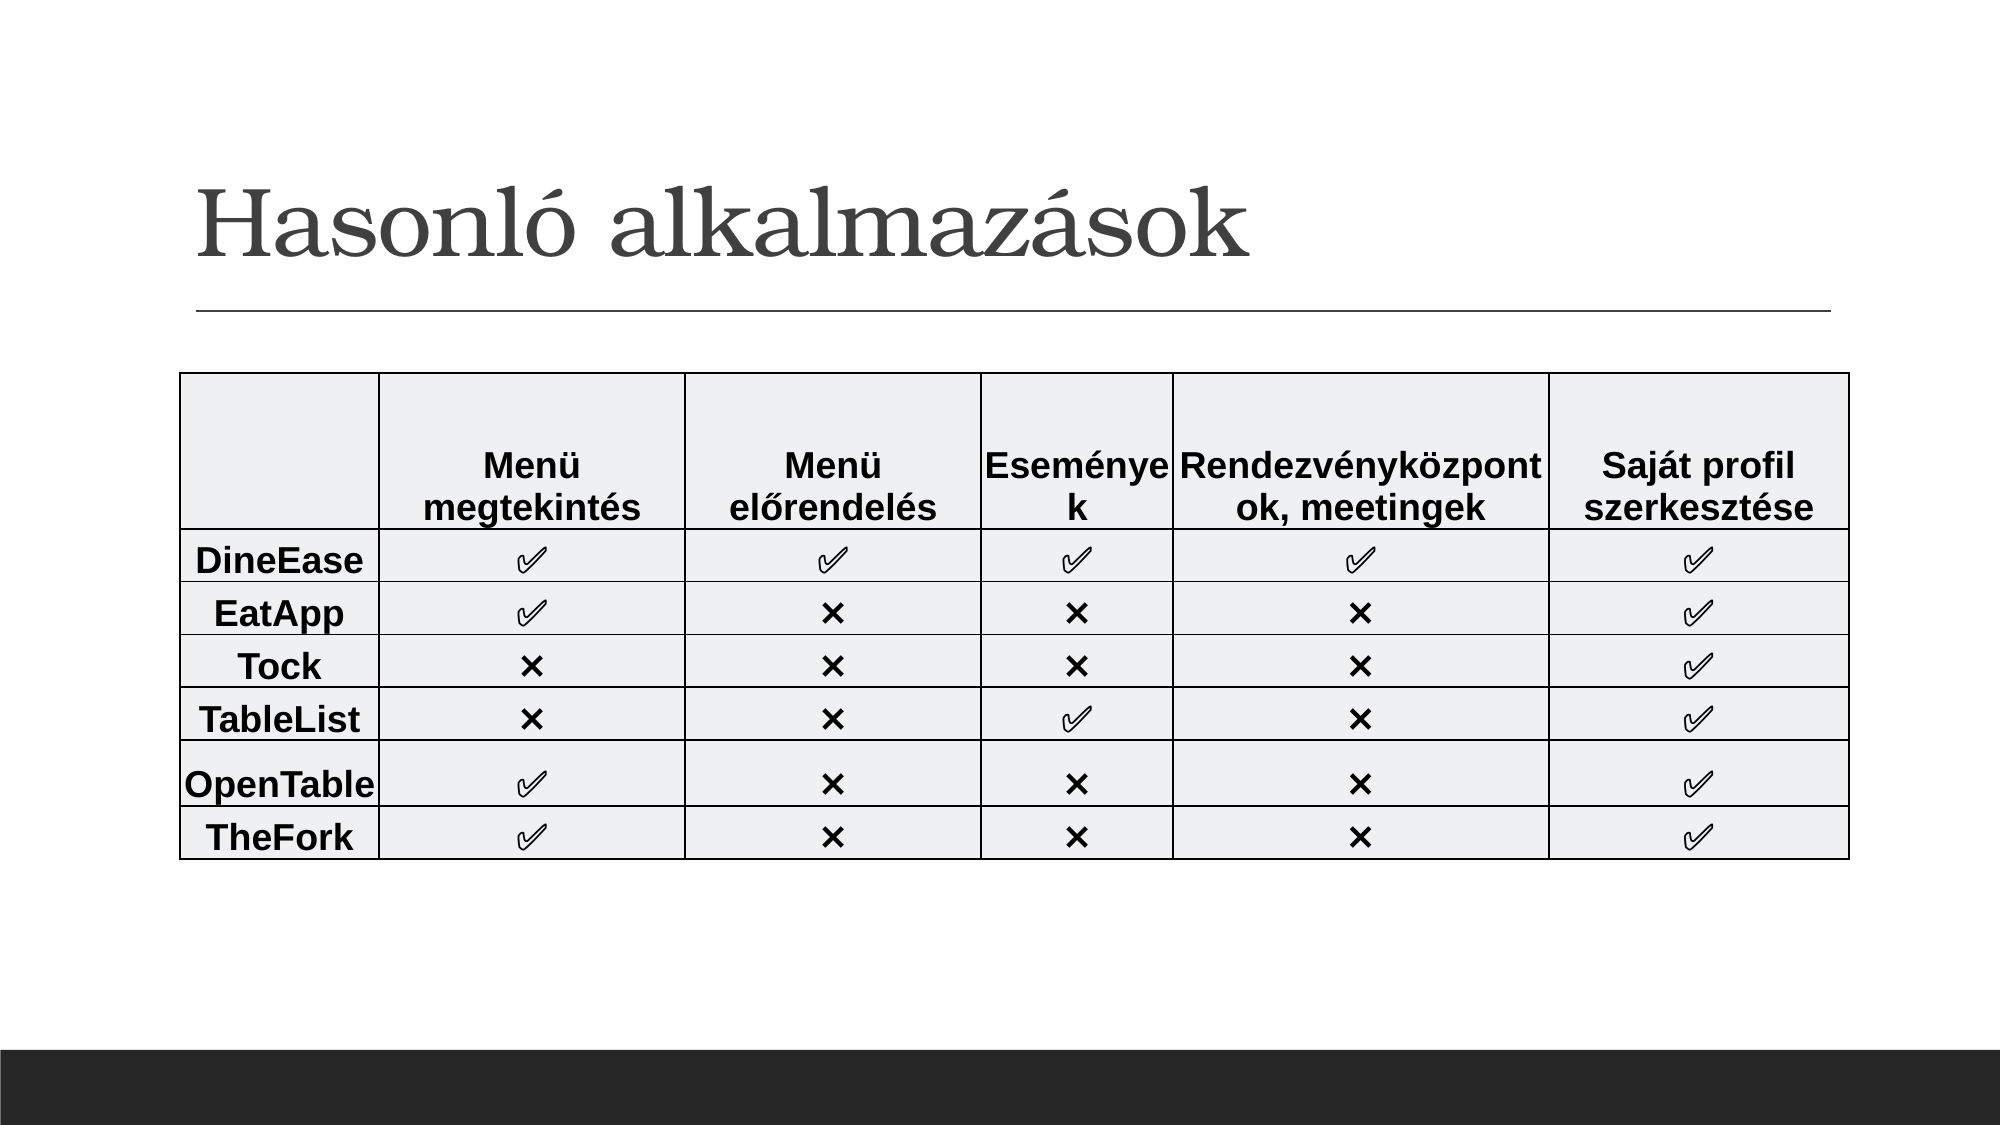

# Hasonló alkalmazások
|  | Menü megtekintés | Menü előrendelés | Események | Rendezvényközpontok, meetingek | Saját profil szerkesztése |
| --- | --- | --- | --- | --- | --- |
| DineEase | ✅ | ✅ | ✅ | ✅ | ✅ |
| EatApp | ✅ | ❌ | ❌ | ❌ | ✅ |
| Tock | ❌ | ❌ | ❌ | ❌ | ✅ |
| TableList | ❌ | ❌ | ✅ | ❌ | ✅ |
| OpenTable | ✅ | ❌ | ❌ | ❌ | ✅ |
| TheFork | ✅ | ❌ | ❌ | ❌ | ✅ |